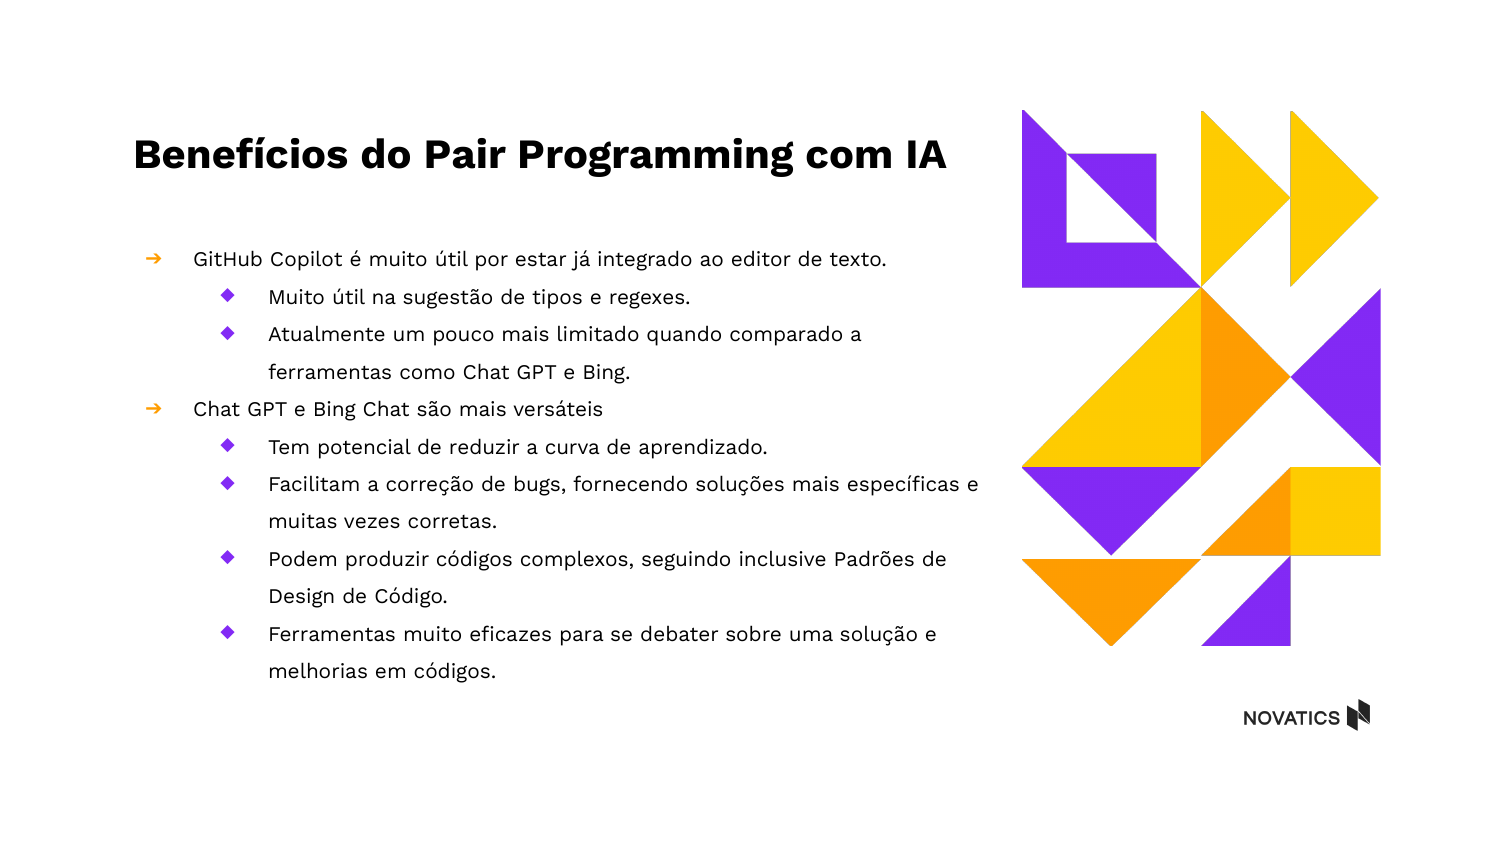

# Benefícios do Pair Programming com IA
GitHub Copilot é muito útil por estar já integrado ao editor de texto.
Muito útil na sugestão de tipos e regexes.
Atualmente um pouco mais limitado quando comparado a ferramentas como Chat GPT e Bing.
Chat GPT e Bing Chat são mais versáteis
Tem potencial de reduzir a curva de aprendizado.
Facilitam a correção de bugs, fornecendo soluções mais específicas e muitas vezes corretas.
Podem produzir códigos complexos, seguindo inclusive Padrões de Design de Código.
Ferramentas muito eficazes para se debater sobre uma solução e melhorias em códigos.